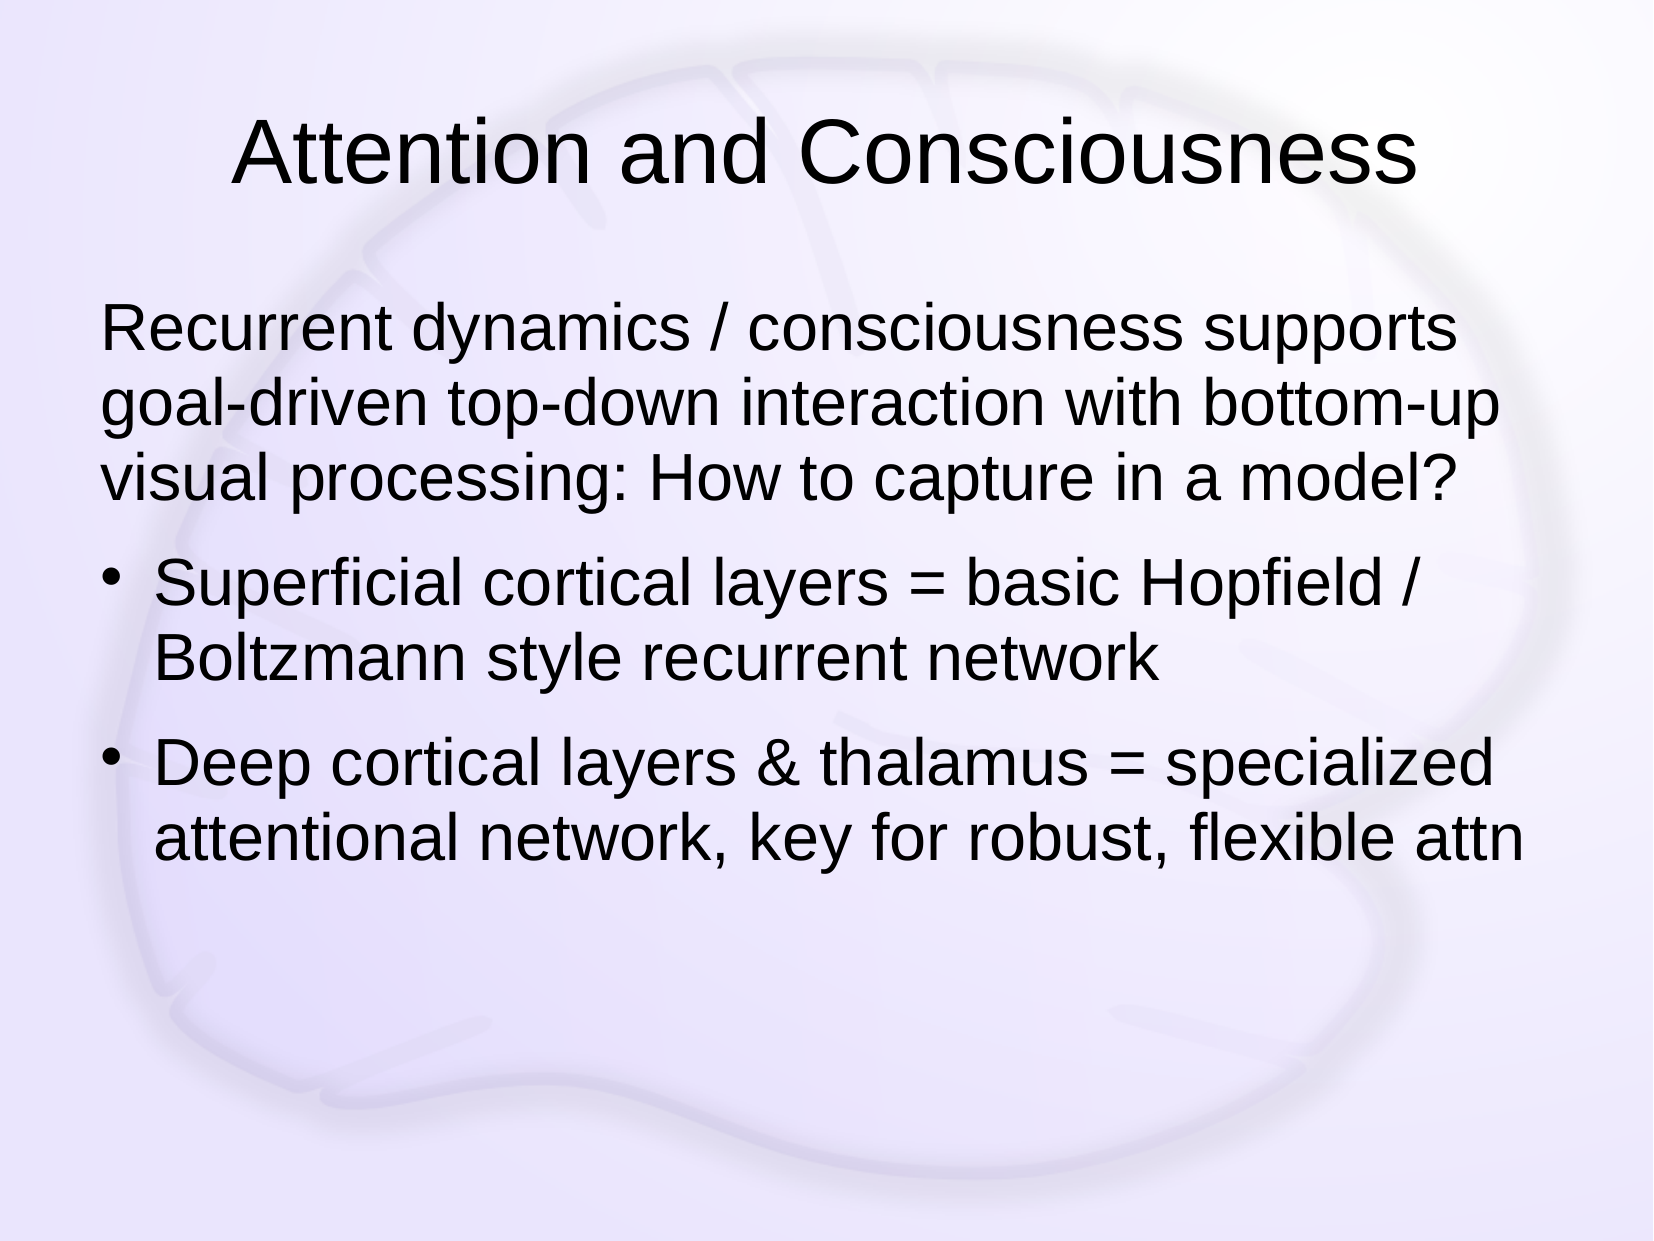

# Attention and Consciousness
Recurrent dynamics / consciousness supports goal-driven top-down interaction with bottom-up visual processing: How to capture in a model?
Superficial cortical layers = basic Hopfield / Boltzmann style recurrent network
Deep cortical layers & thalamus = specialized attentional network, key for robust, flexible attn